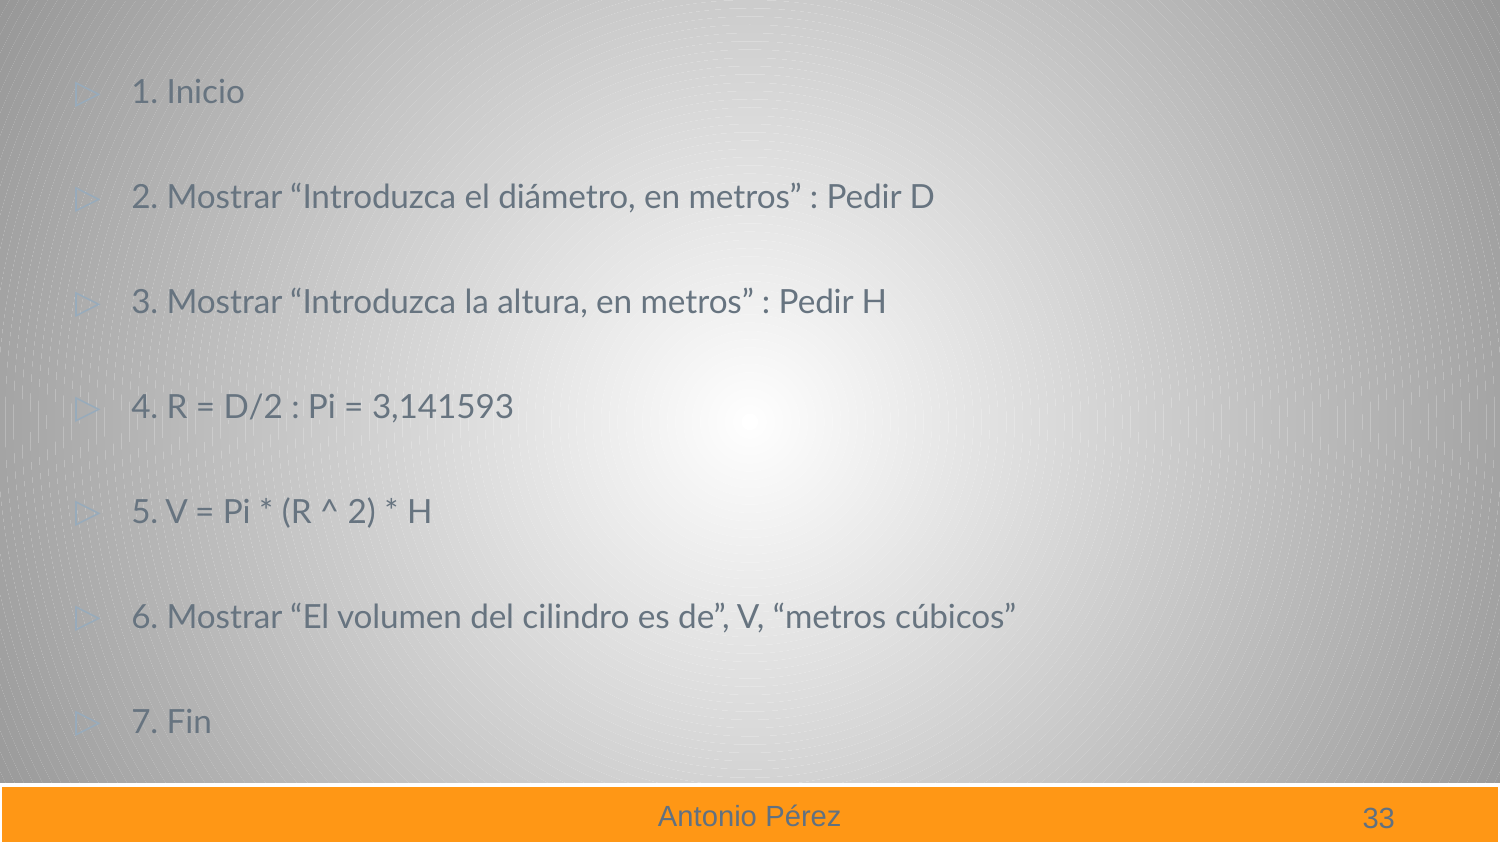

1. Inicio

2. Mostrar “Introduzca el diámetro, en metros” : Pedir D

3. Mostrar “Introduzca la altura, en metros” : Pedir H

4. R = D/2 : Pi = 3,141593

5. V = Pi * (R ^ 2) * H

6. Mostrar “El volumen del cilindro es de”, V, “metros cúbicos”

7. Fin
33